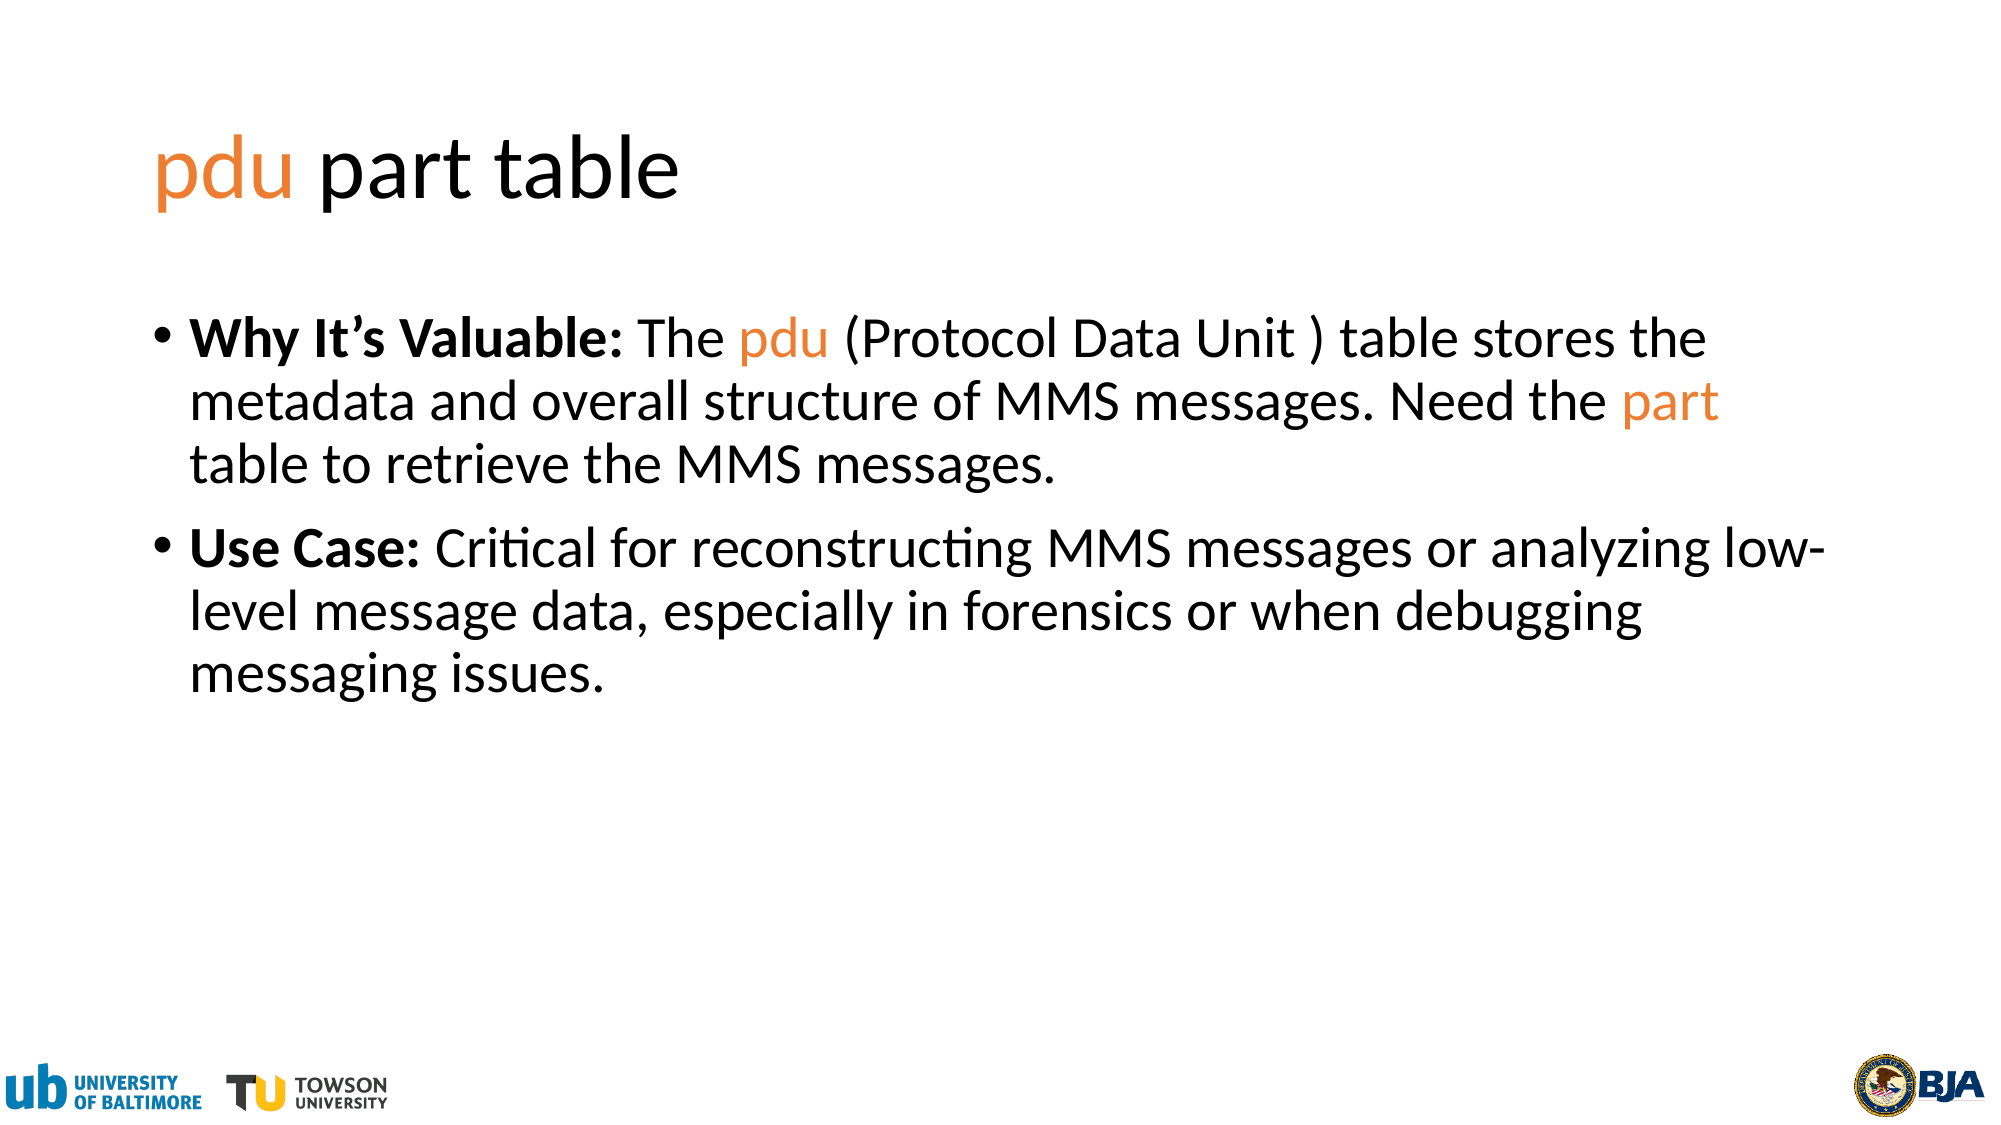

# pdu part table
Why It’s Valuable: The pdu (Protocol Data Unit ) table stores the metadata and overall structure of MMS messages. Need the part table to retrieve the MMS messages.
Use Case: Critical for reconstructing MMS messages or analyzing low-level message data, especially in forensics or when debugging messaging issues.